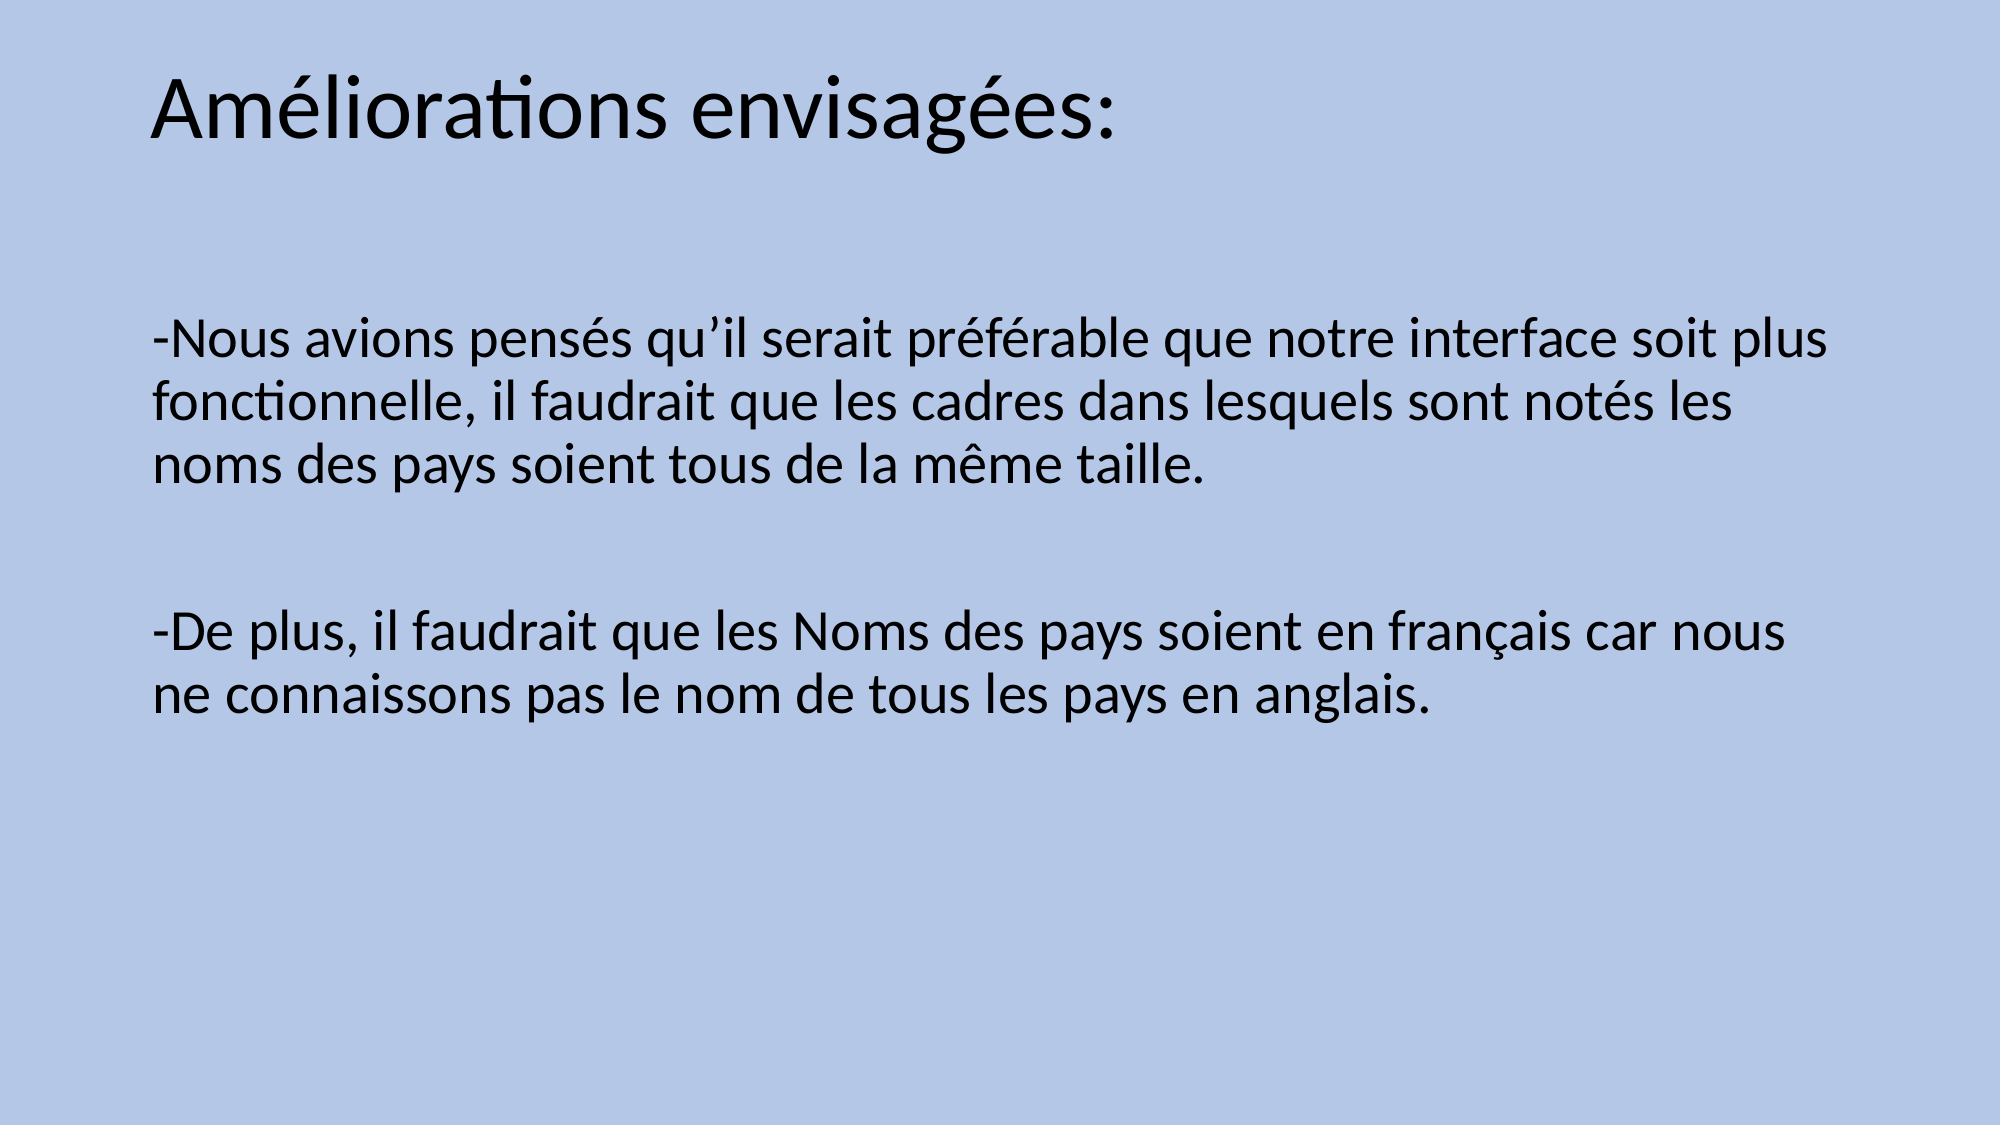

# Améliorations envisagées:
-Nous avions pensés qu’il serait préférable que notre interface soit plus fonctionnelle, il faudrait que les cadres dans lesquels sont notés les noms des pays soient tous de la même taille.

-De plus, il faudrait que les Noms des pays soient en français car nous ne connaissons pas le nom de tous les pays en anglais.